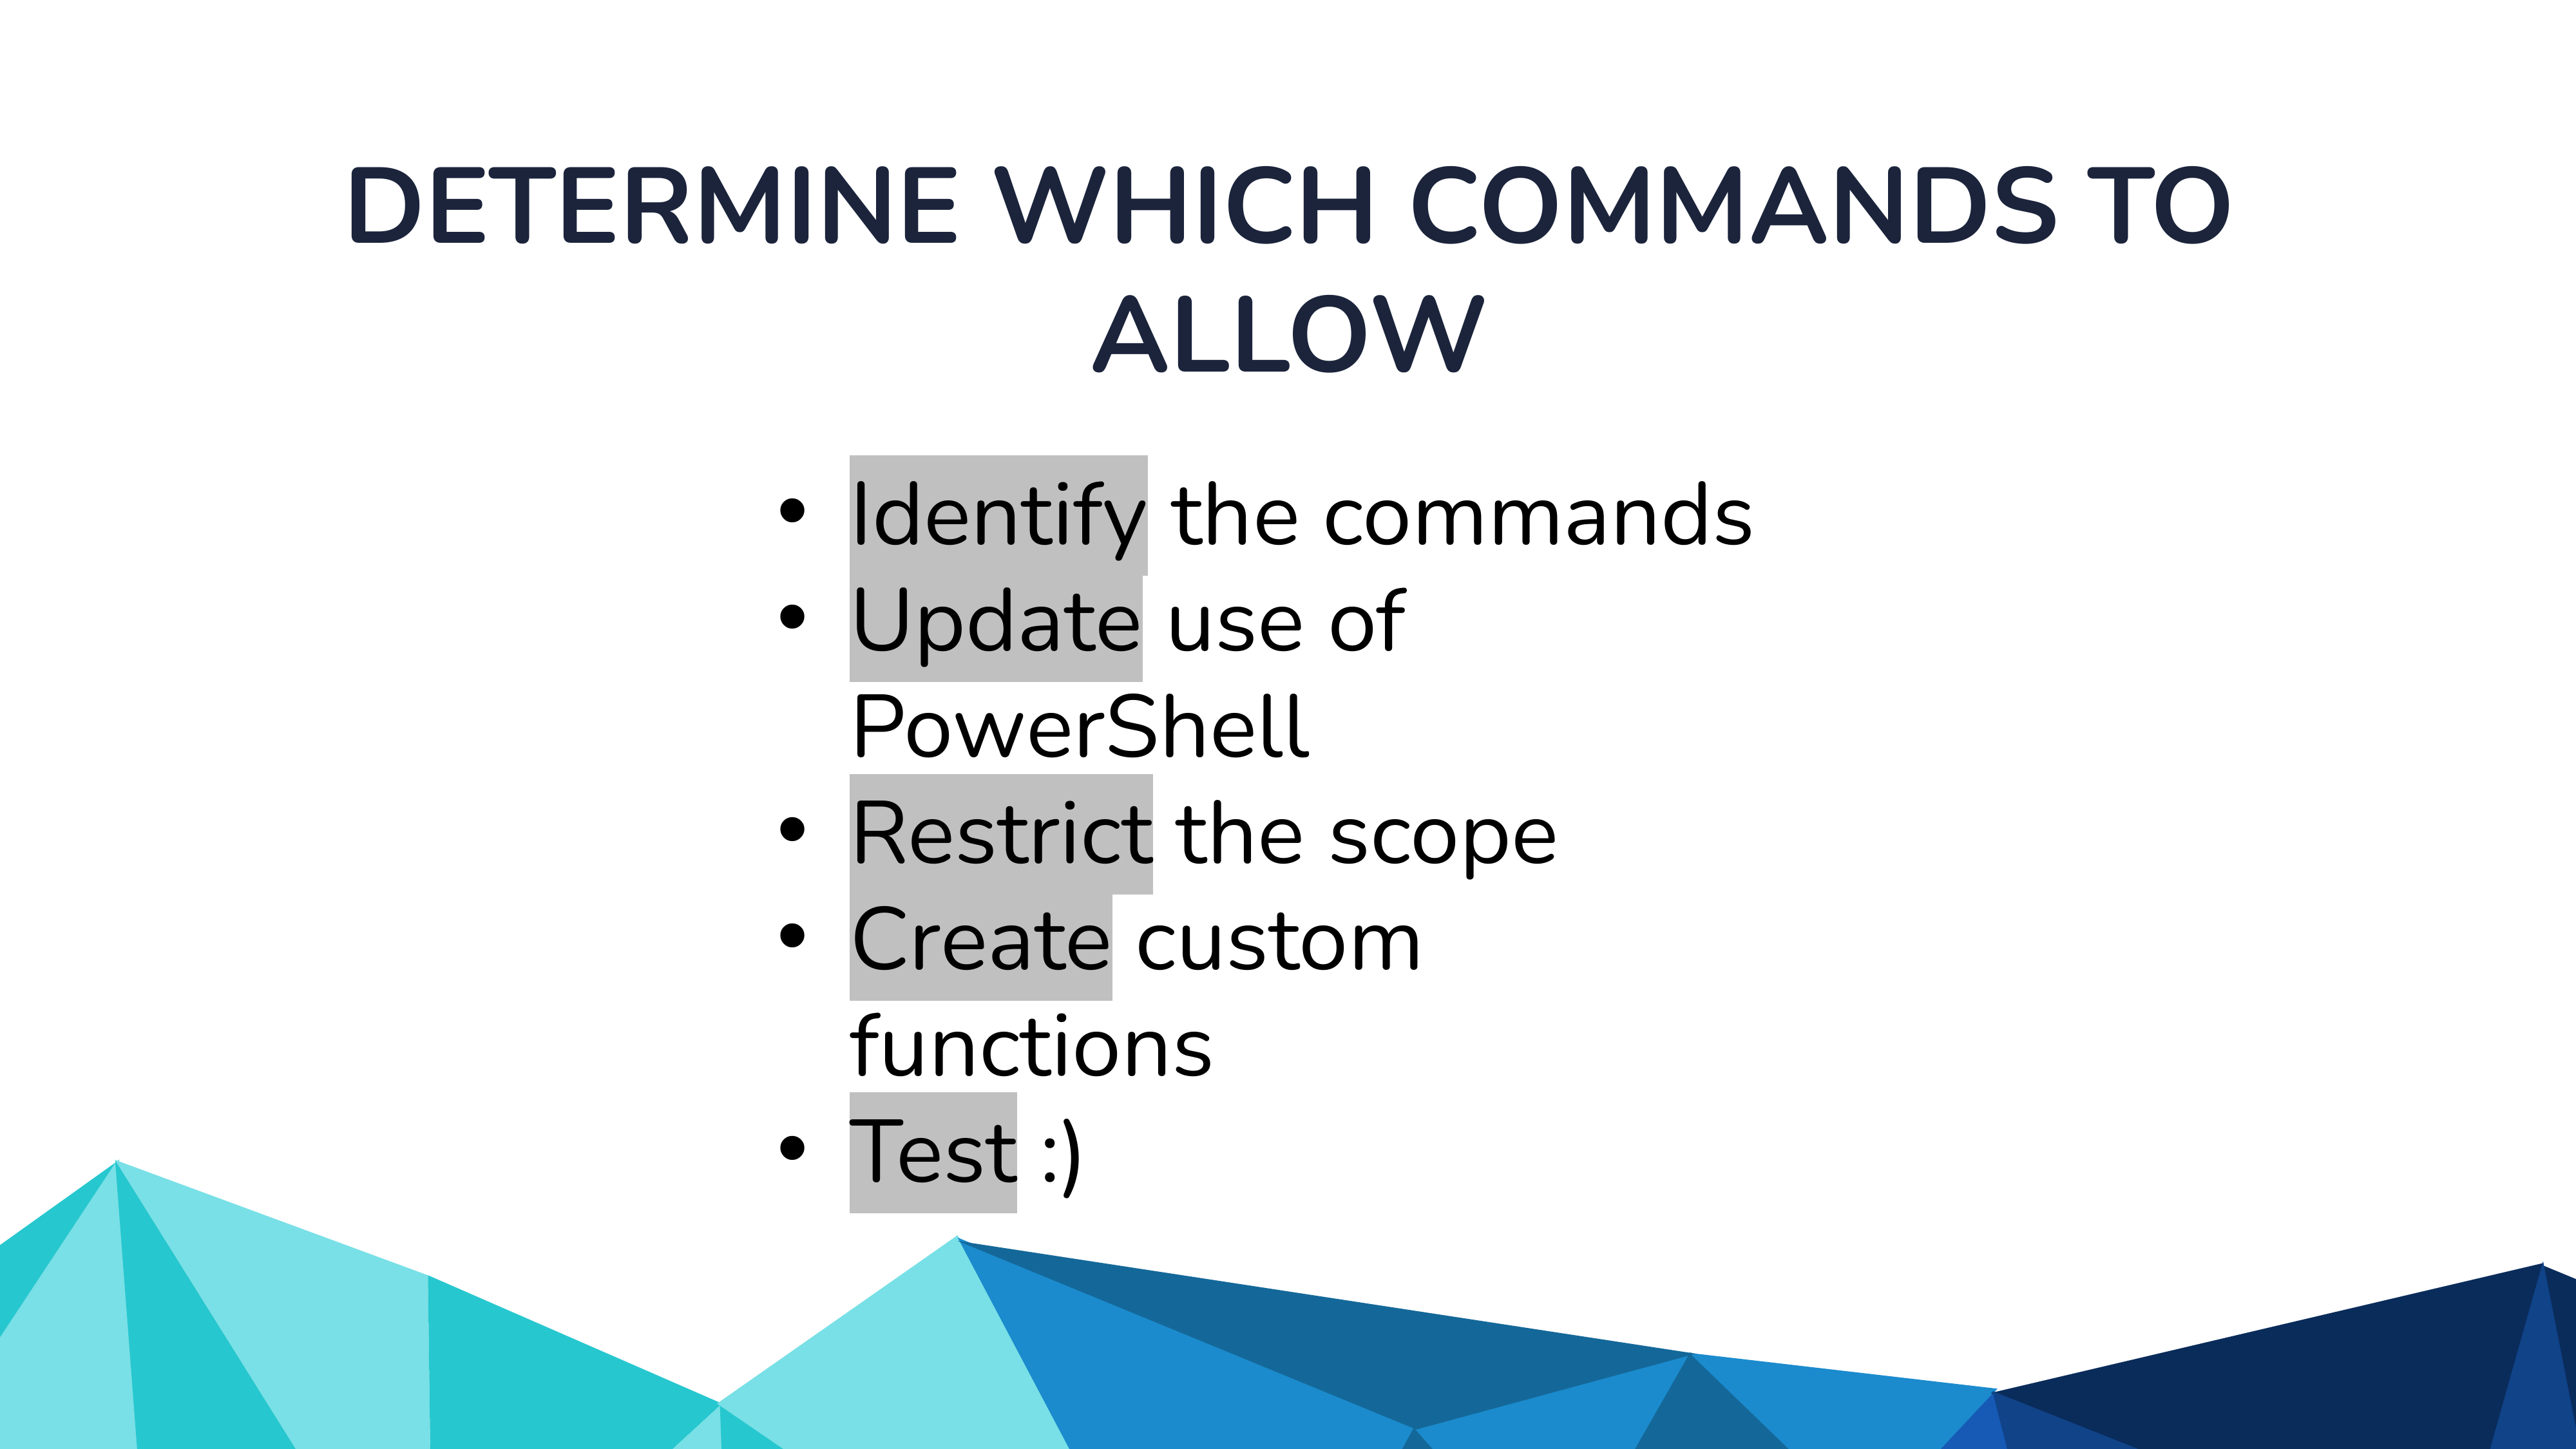

DETERMINE WHICH COMMANDS TO ALLOW
Identify the commands
Update use of PowerShell
Restrict the scope
Create custom functions
Test :)